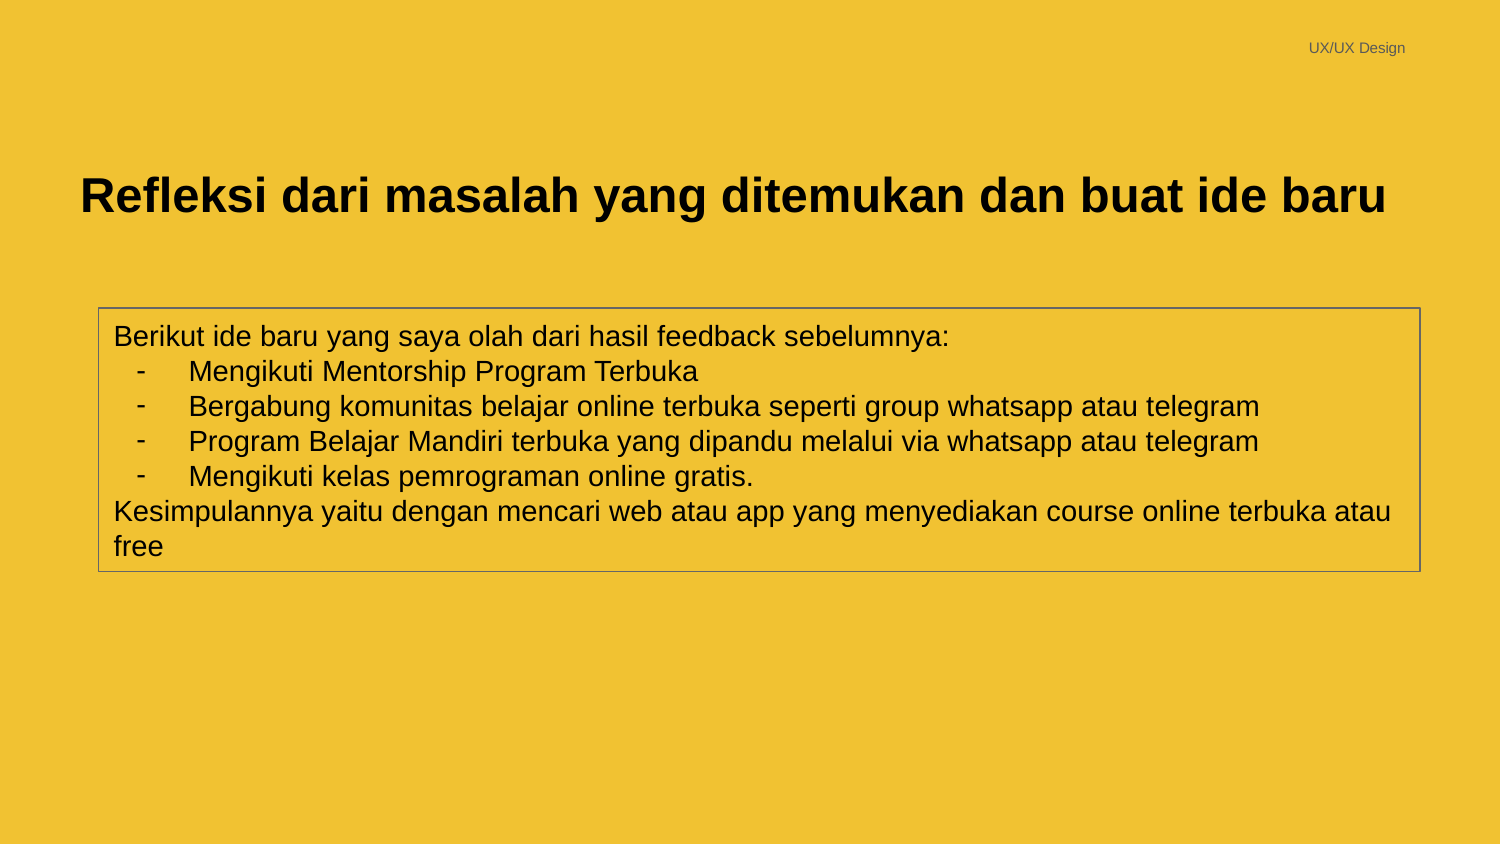

UX/UX Design
Refleksi dari masalah yang ditemukan dan buat ide baru
Berikut ide baru yang saya olah dari hasil feedback sebelumnya:
Mengikuti Mentorship Program Terbuka
Bergabung komunitas belajar online terbuka seperti group whatsapp atau telegram
Program Belajar Mandiri terbuka yang dipandu melalui via whatsapp atau telegram
Mengikuti kelas pemrograman online gratis.
Kesimpulannya yaitu dengan mencari web atau app yang menyediakan course online terbuka atau free